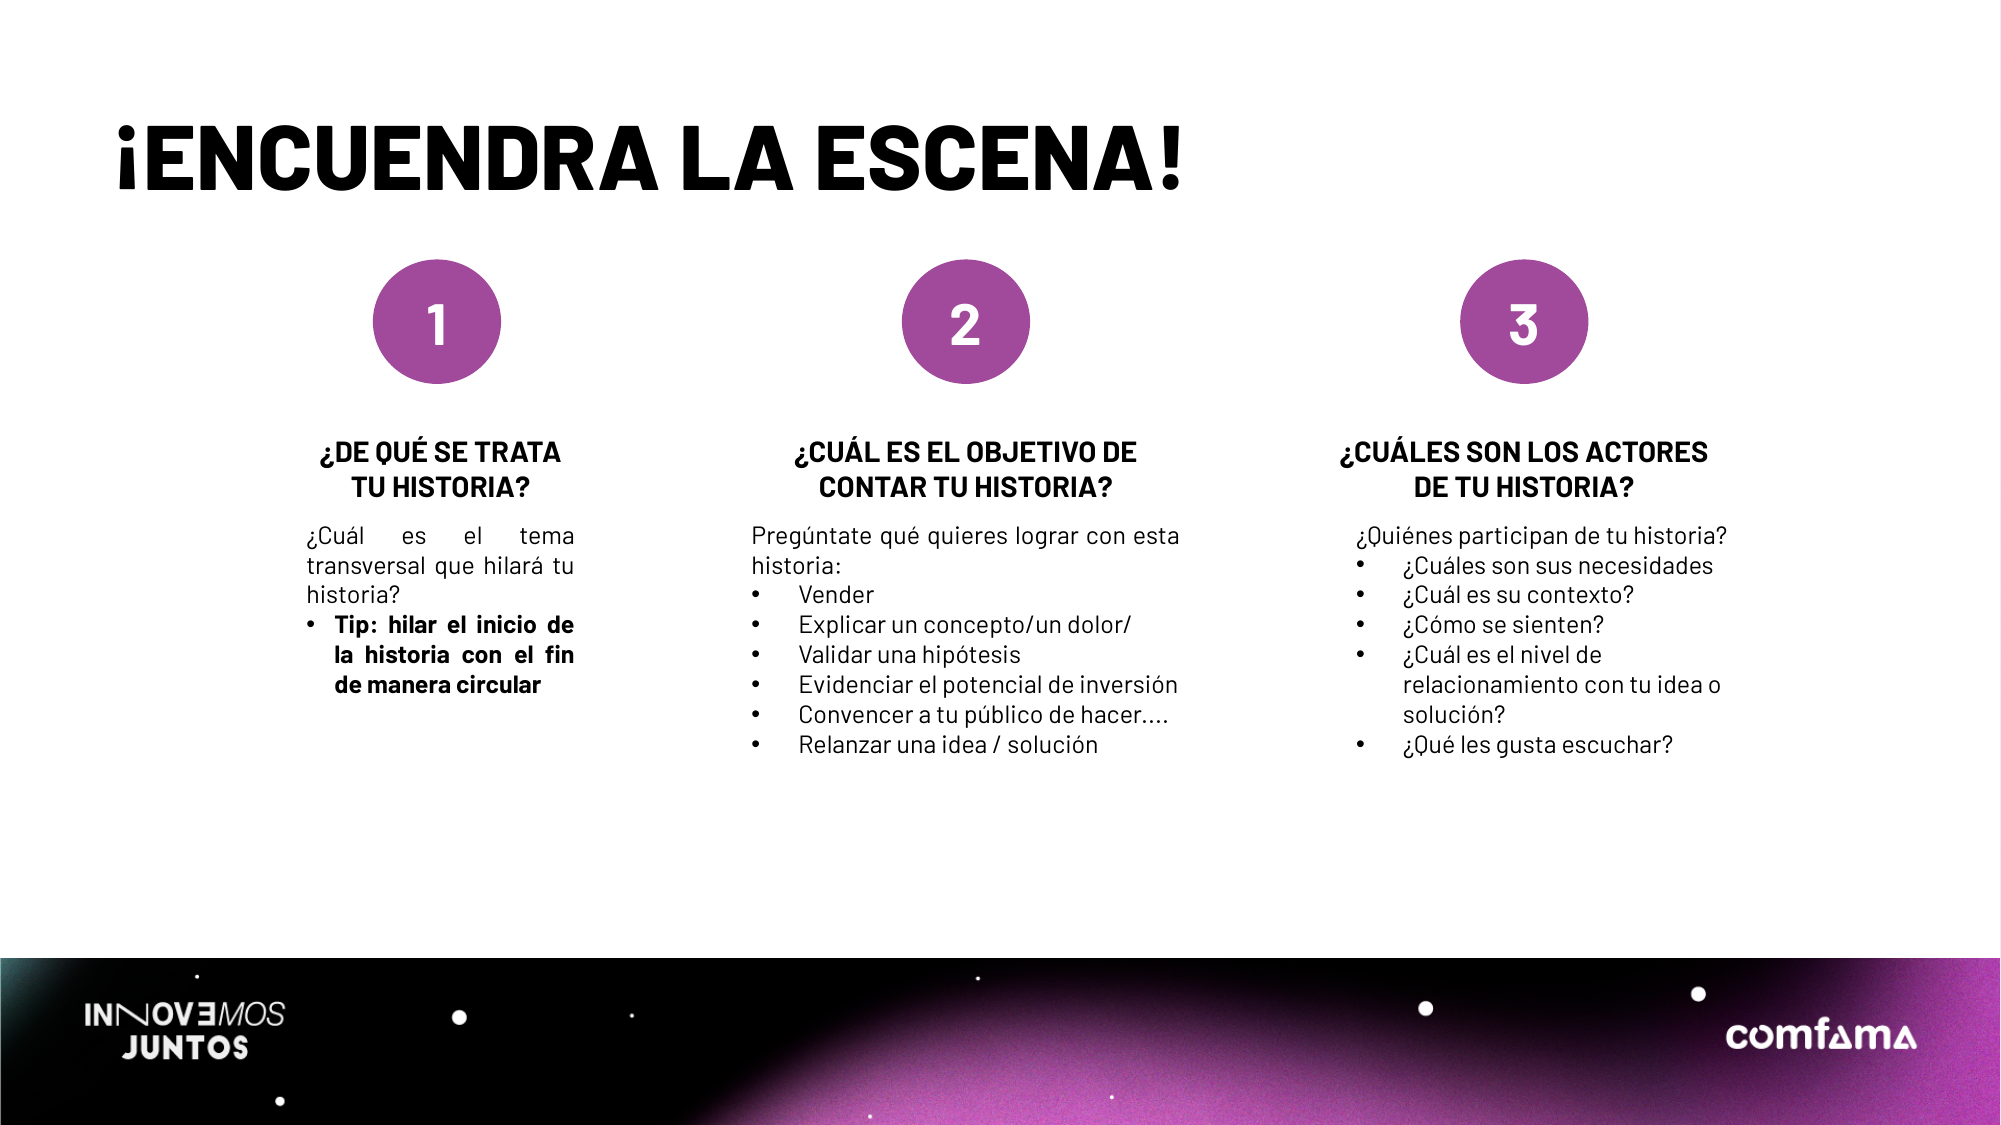

# ¡ENCUENDRA LA ESCENA!
2
3
1
¿DE QUÉ SE TRATA TU HISTORIA?
¿CUÁL ES EL OBJETIVO DE CONTAR TU HISTORIA?
¿CUÁLES SON LOS ACTORES DE TU HISTORIA?
¿Cuál es el tema transversal que hilará tu historia?
Tip: hilar el inicio de la historia con el fin de manera circular
Pregúntate qué quieres lograr con esta historia:
Vender
Explicar un concepto/un dolor/
Validar una hipótesis
Evidenciar el potencial de inversión
Convencer a tu público de hacer....
Relanzar una idea / solución
¿Quiénes participan de tu historia?
¿Cuáles son sus necesidades
¿Cuál es su contexto?
¿Cómo se sienten?
¿Cuál es el nivel de relacionamiento con tu idea o solución?
¿Qué les gusta escuchar?